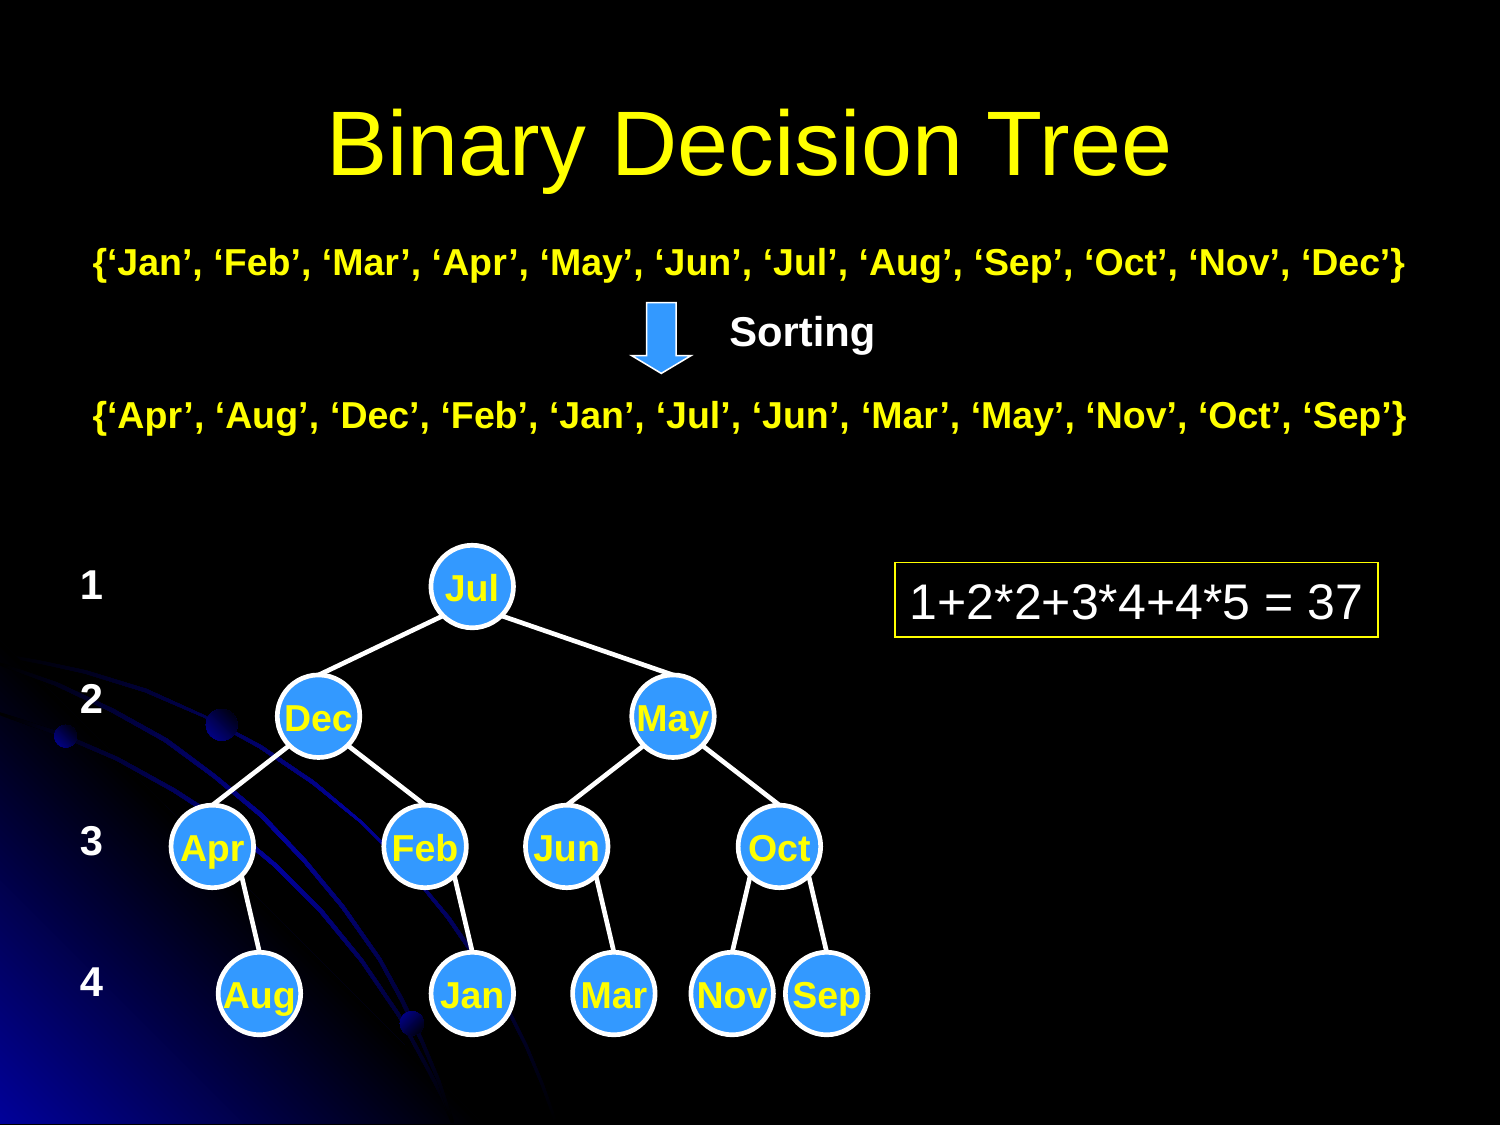

# Binary Decision Tree
{‘Jan’, ‘Feb’, ‘Mar’, ‘Apr’, ‘May’, ‘Jun’, ‘Jul’, ‘Aug’, ‘Sep’, ‘Oct’, ‘Nov’, ‘Dec’}
Sorting

{‘Apr’, ‘Aug’, ‘Dec’, ‘Feb’, ‘Jan’, ‘Jul’, ‘Jun’, ‘Mar’, ‘May’, ‘Nov’, ‘Oct’, ‘Sep’}
Jul
1
1+2*2+3*4+4*5 = 37
2
Dec
May
Apr
Feb
Jun
Oct
3
4
Aug
Jan
Mar
Nov
Sep